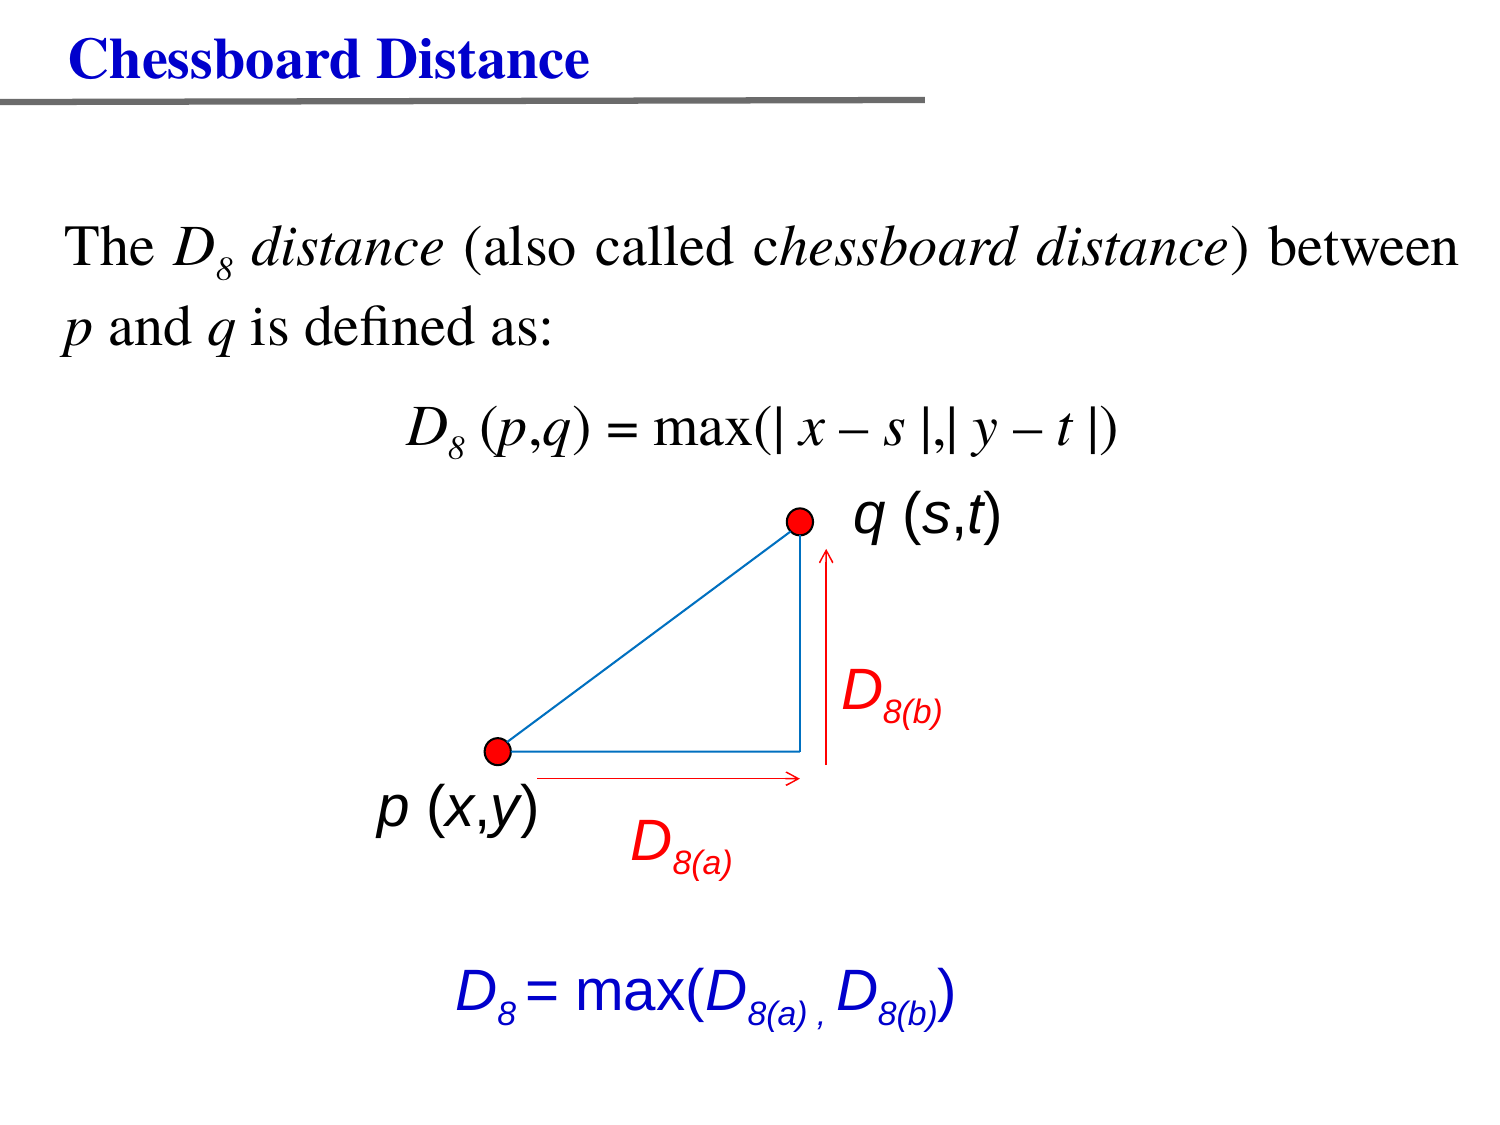

Chessboard Distance
The D8 distance (also called chessboard distance) between p and q is defined as:

D8 (p,q) = max(| x – s |,| y – t |)
q (s,t)

D8(b)

p (x,y)
D8(a)
D8 = max(D8(a) , D8(b))